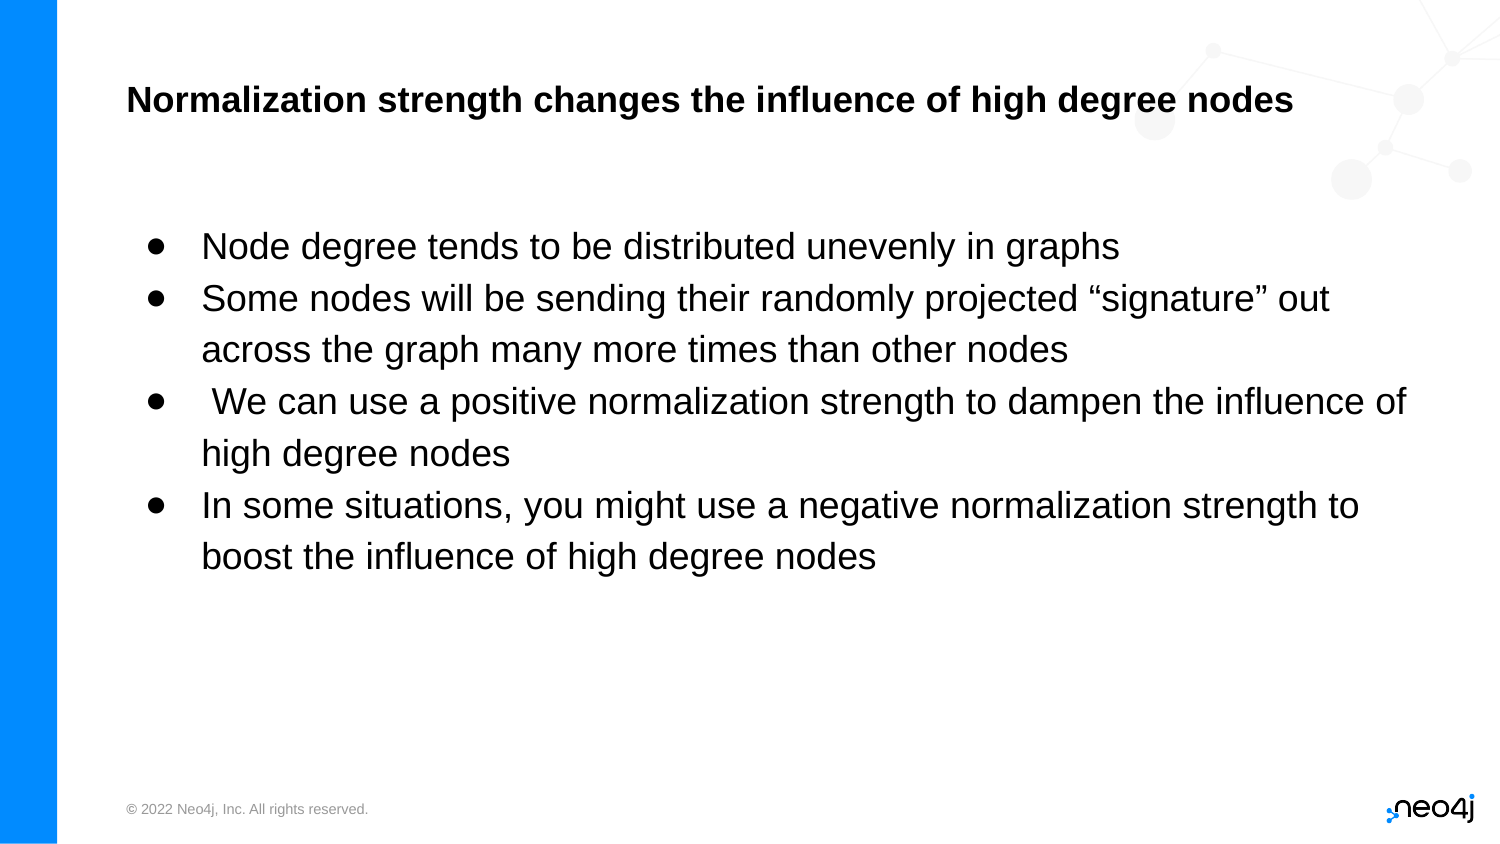

# Normalization strength changes the influence of high degree nodes
Node degree tends to be distributed unevenly in graphs
Some nodes will be sending their randomly projected “signature” out across the graph many more times than other nodes
 We can use a positive normalization strength to dampen the influence of high degree nodes
In some situations, you might use a negative normalization strength to boost the influence of high degree nodes